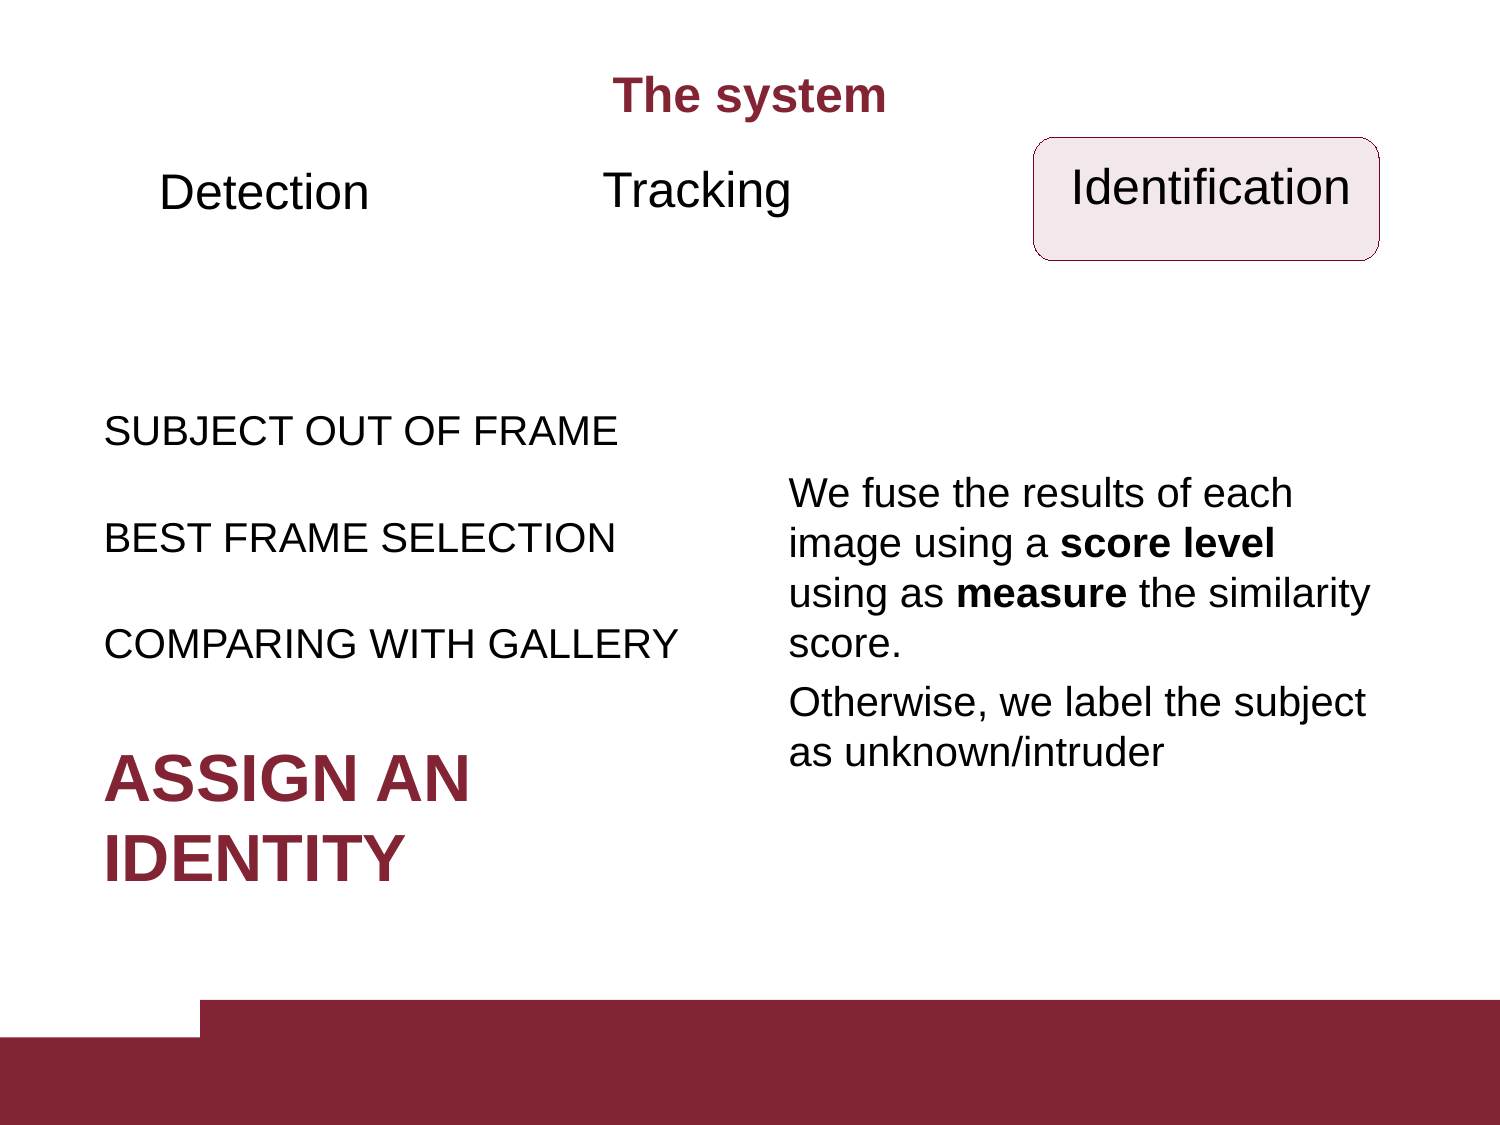

The system

Identification
Tracking
Detection
We fuse the results of each image using a score level using as measure the similarity score.
Otherwise, we label the subject as unknown/intruder
SUBJECT OUT OF FRAME
BEST FRAME SELECTION
COMPARING WITH GALLERY
ASSIGN AN IDENTITY